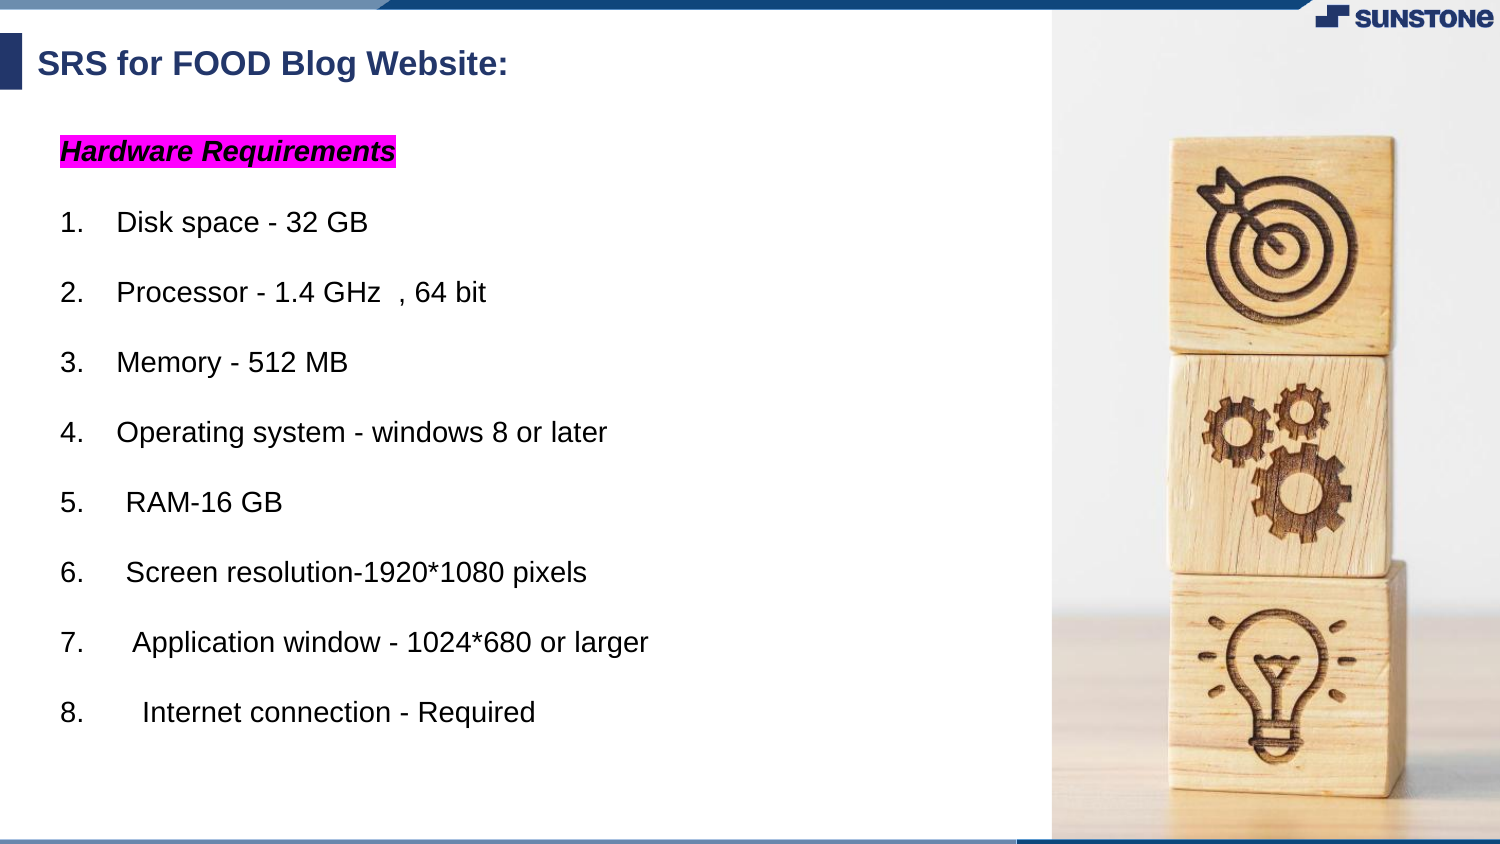

# SRS for FOOD Blog Website:
Hardware Requirements
Disk space - 32 GB

Processor - 1.4 GHz  , 64 bit

Memory - 512 MB

Operating system - windows 8 or later

5.     RAM-16 GB

6.     Screen resolution-1920*1080 pixels

7.      Application window - 1024*680 or larger

8.       Internet connection - Required